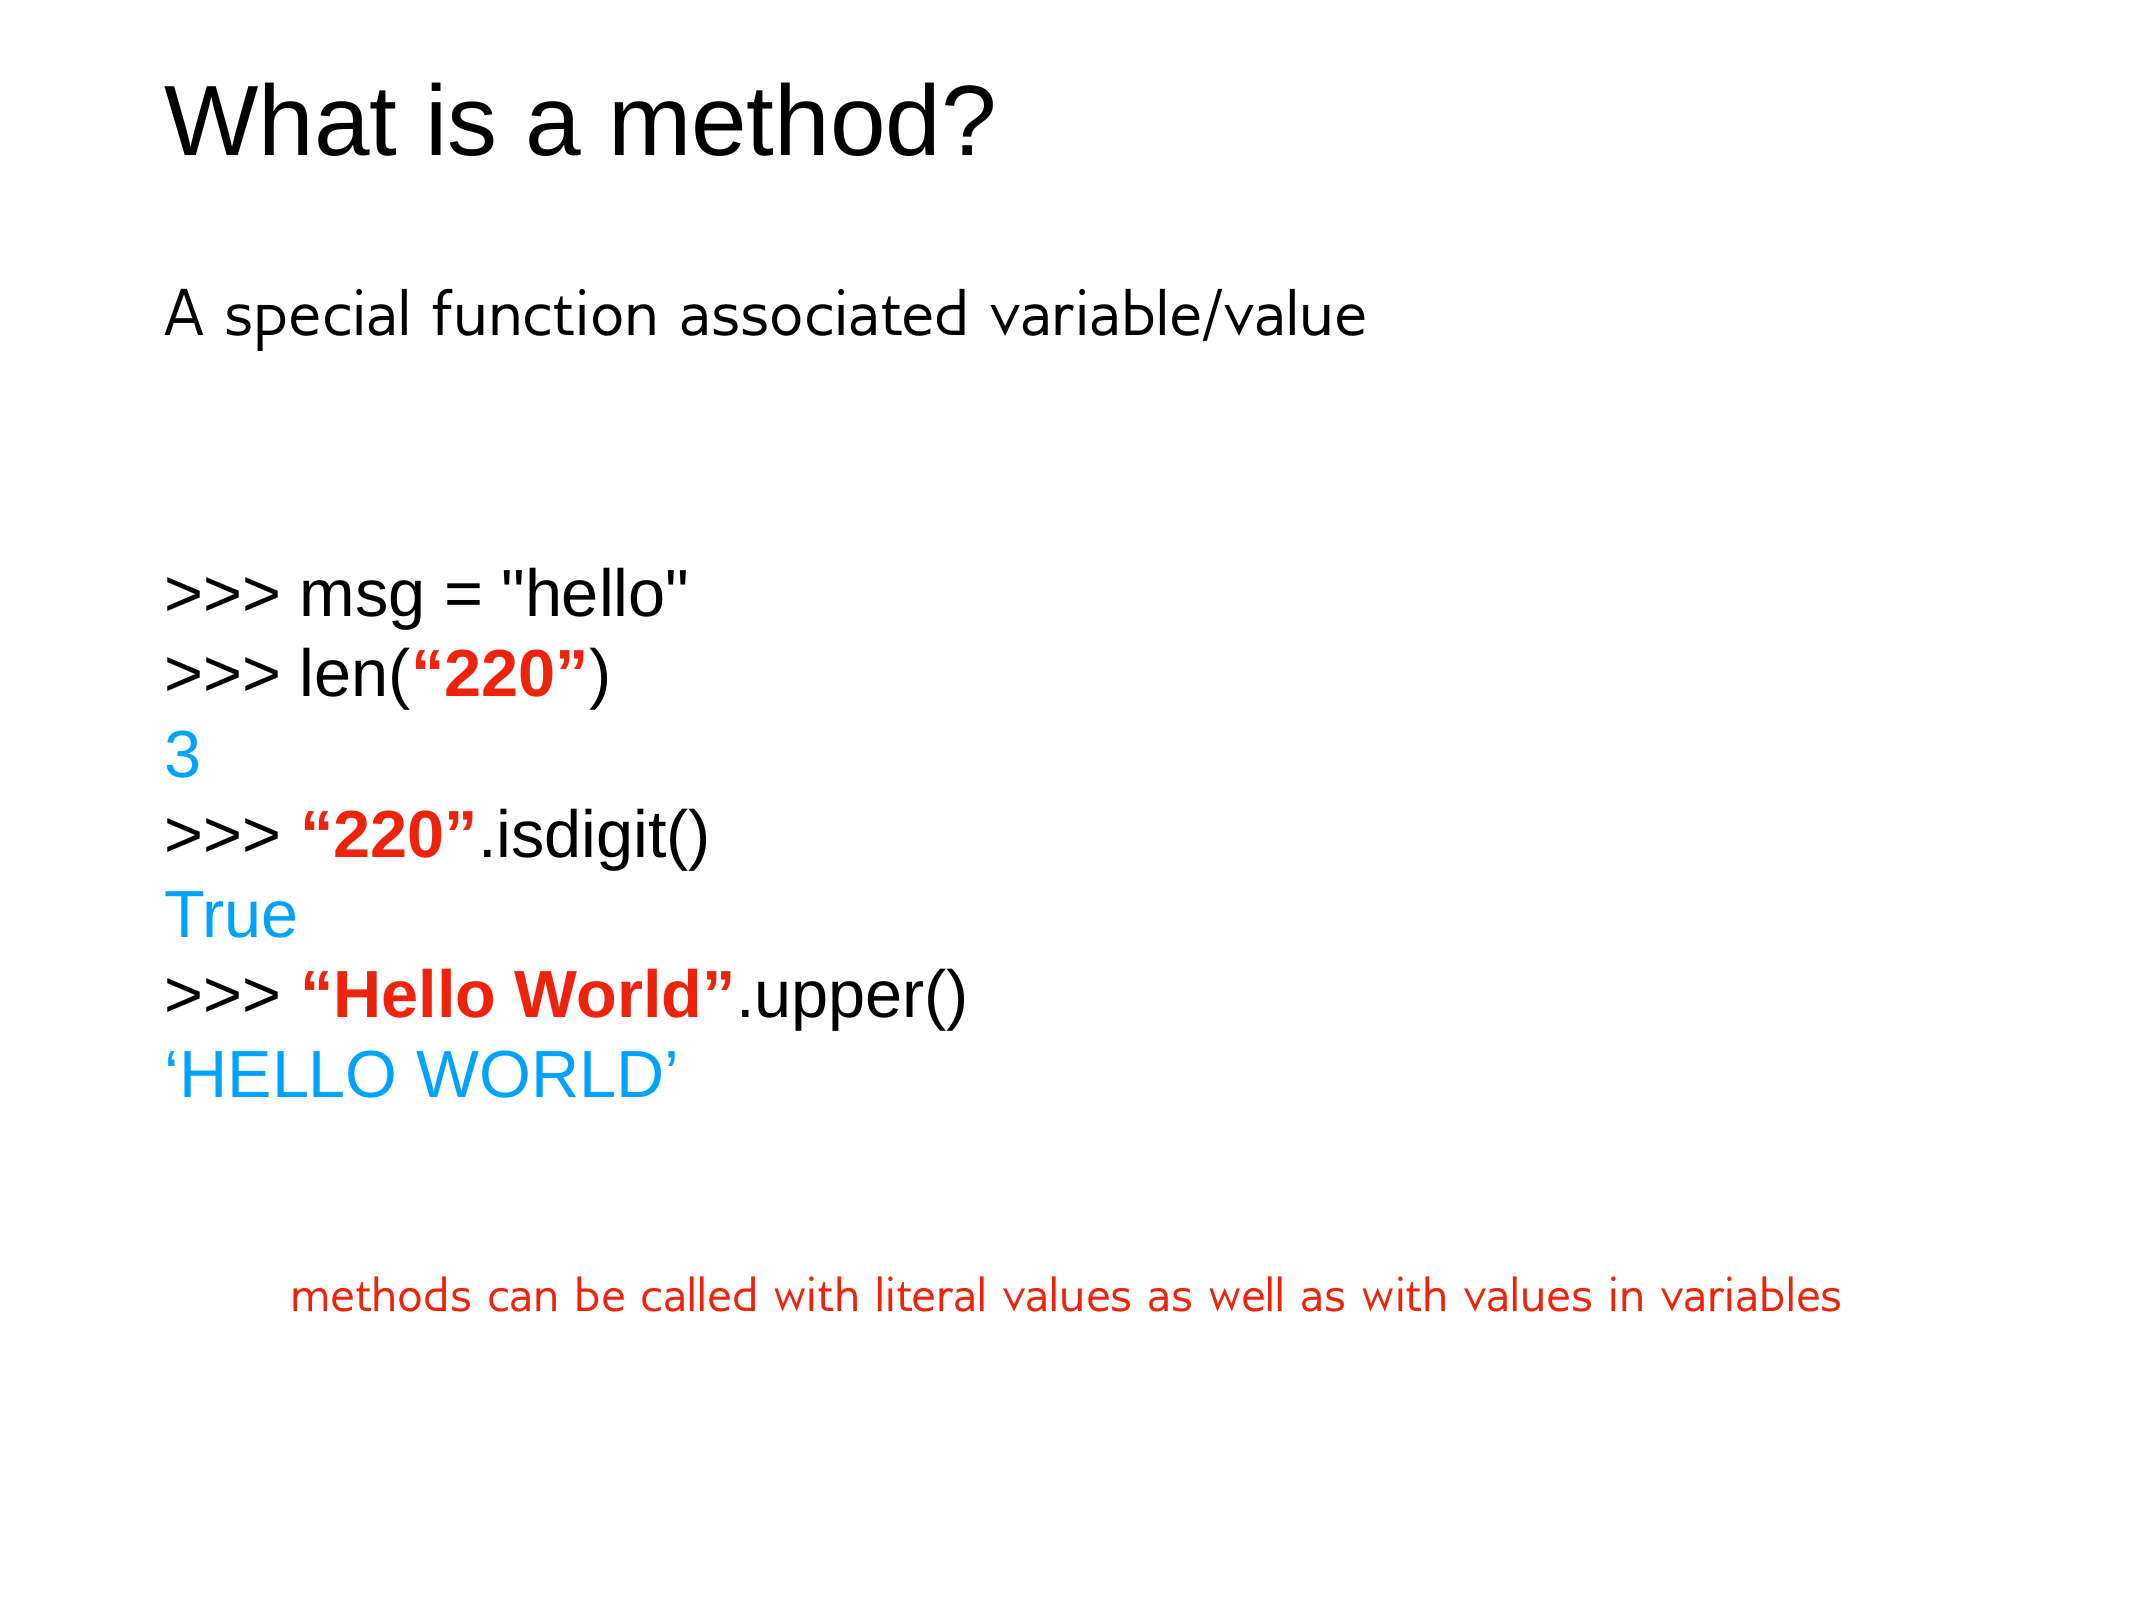

# What is a method?
A special function associated variable/value
>>> msg = "hello"
>>> len(“220”)
3
>>> “220”.isdigit()
True
>>> “Hello World”.upper()
‘HELLO WORLD’
methods can be called with literal values as well as with values in variables